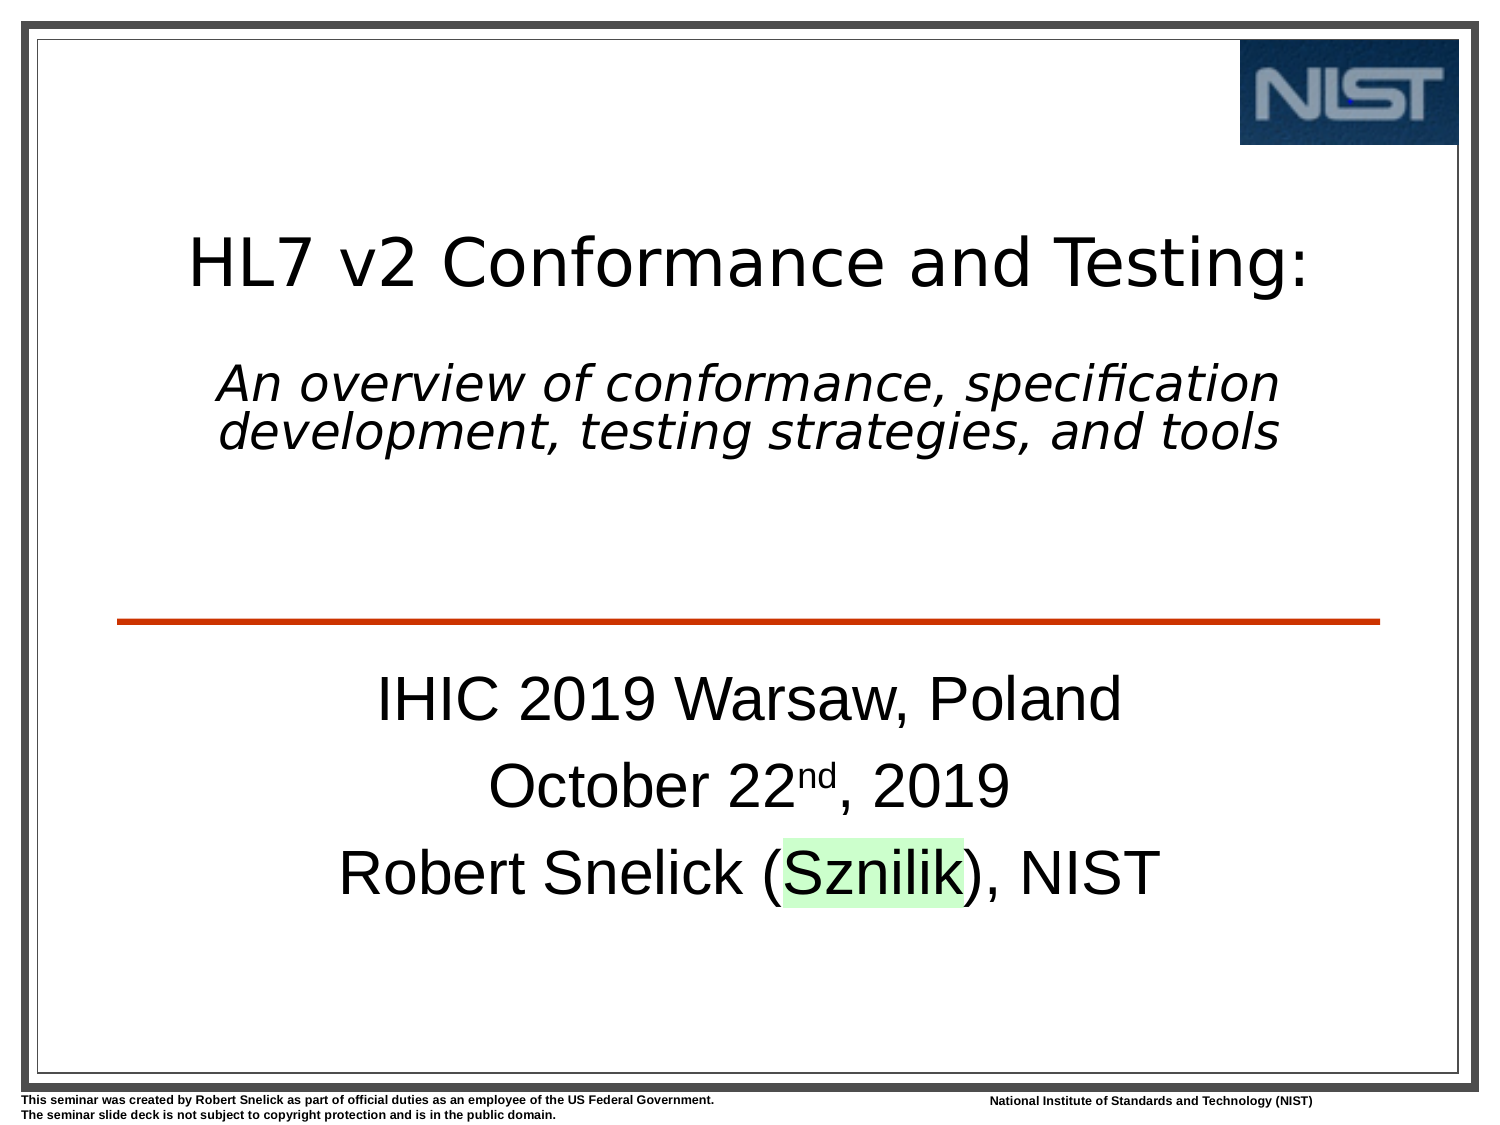

# HL7 v2 Conformance and Testing: An overview of conformance, specification development, testing strategies, and tools
IHIC 2019 Warsaw, Poland
October 22nd, 2019
Robert Snelick (Sznilik), NIST